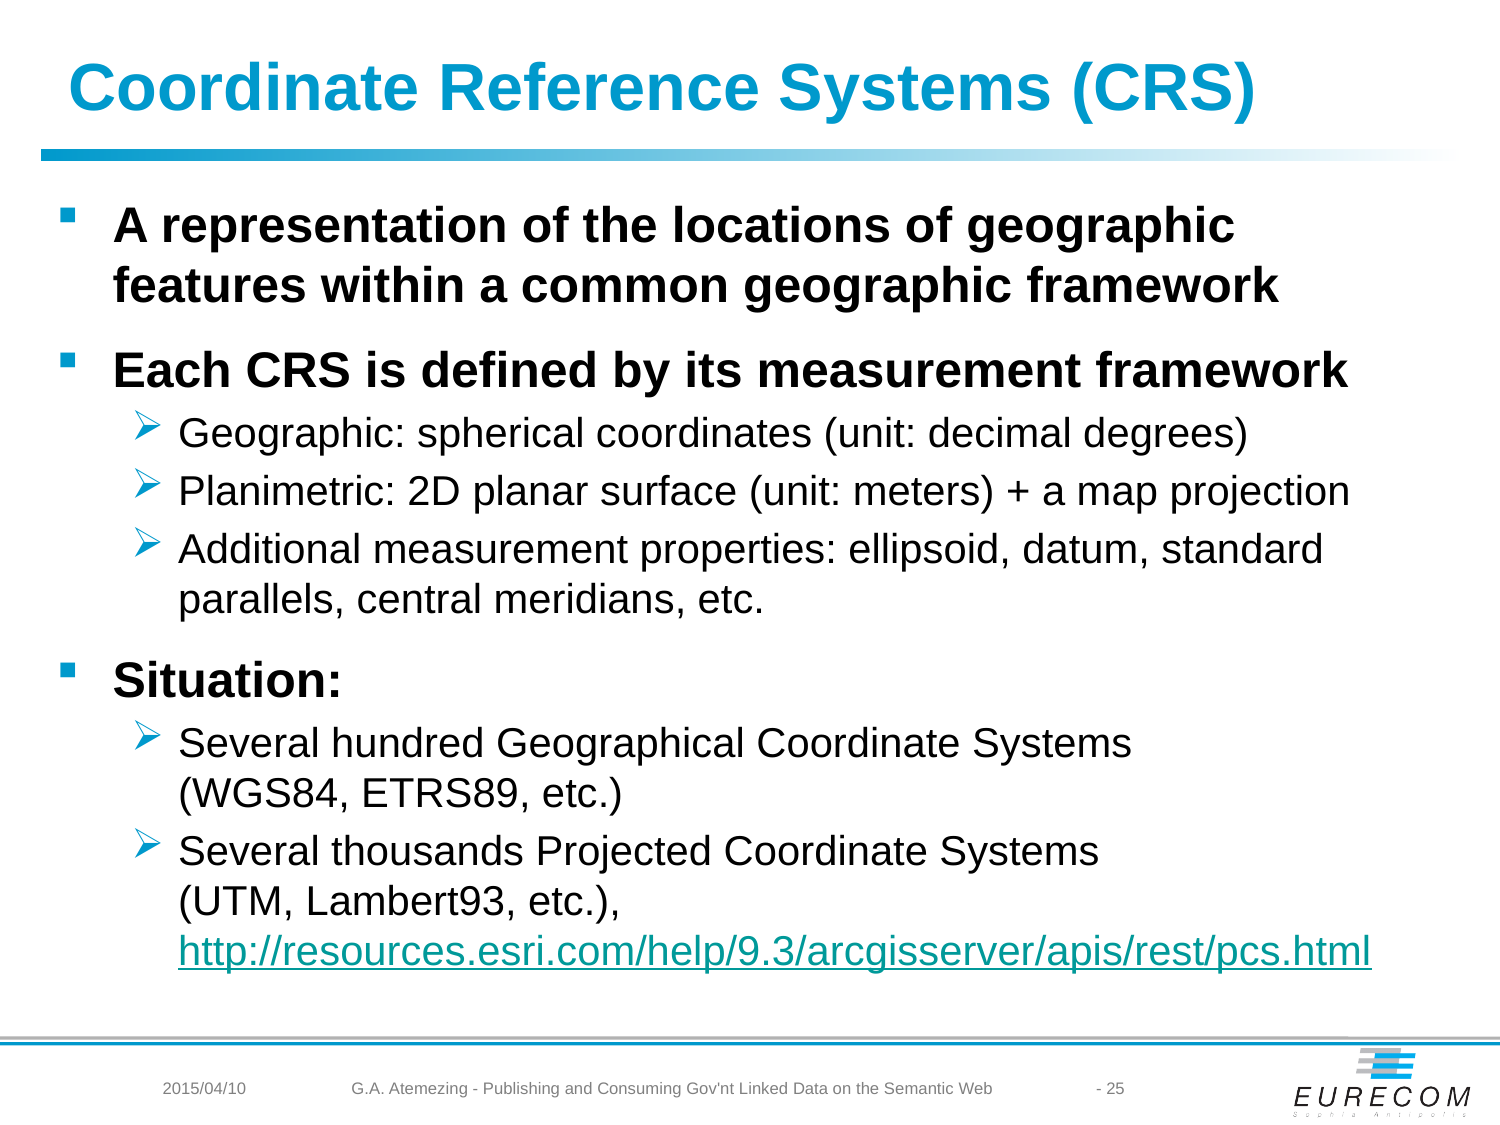

# Coordinate Reference Systems (CRS)
A representation of the locations of geographic features within a common geographic framework
Each CRS is defined by its measurement framework
Geographic: spherical coordinates (unit: decimal degrees)
Planimetric: 2D planar surface (unit: meters) + a map projection
Additional measurement properties: ellipsoid, datum, standard parallels, central meridians, etc.
Situation:
Several hundred Geographical Coordinate Systems
(WGS84, ETRS89, etc.)
Several thousands Projected Coordinate Systems
(UTM, Lambert93, etc.), http://resources.esri.com/help/9.3/arcgisserver/apis/rest/pcs.html
2015/04/10
G.A. Atemezing - Publishing and Consuming Gov'nt Linked Data on the Semantic Web
- 25